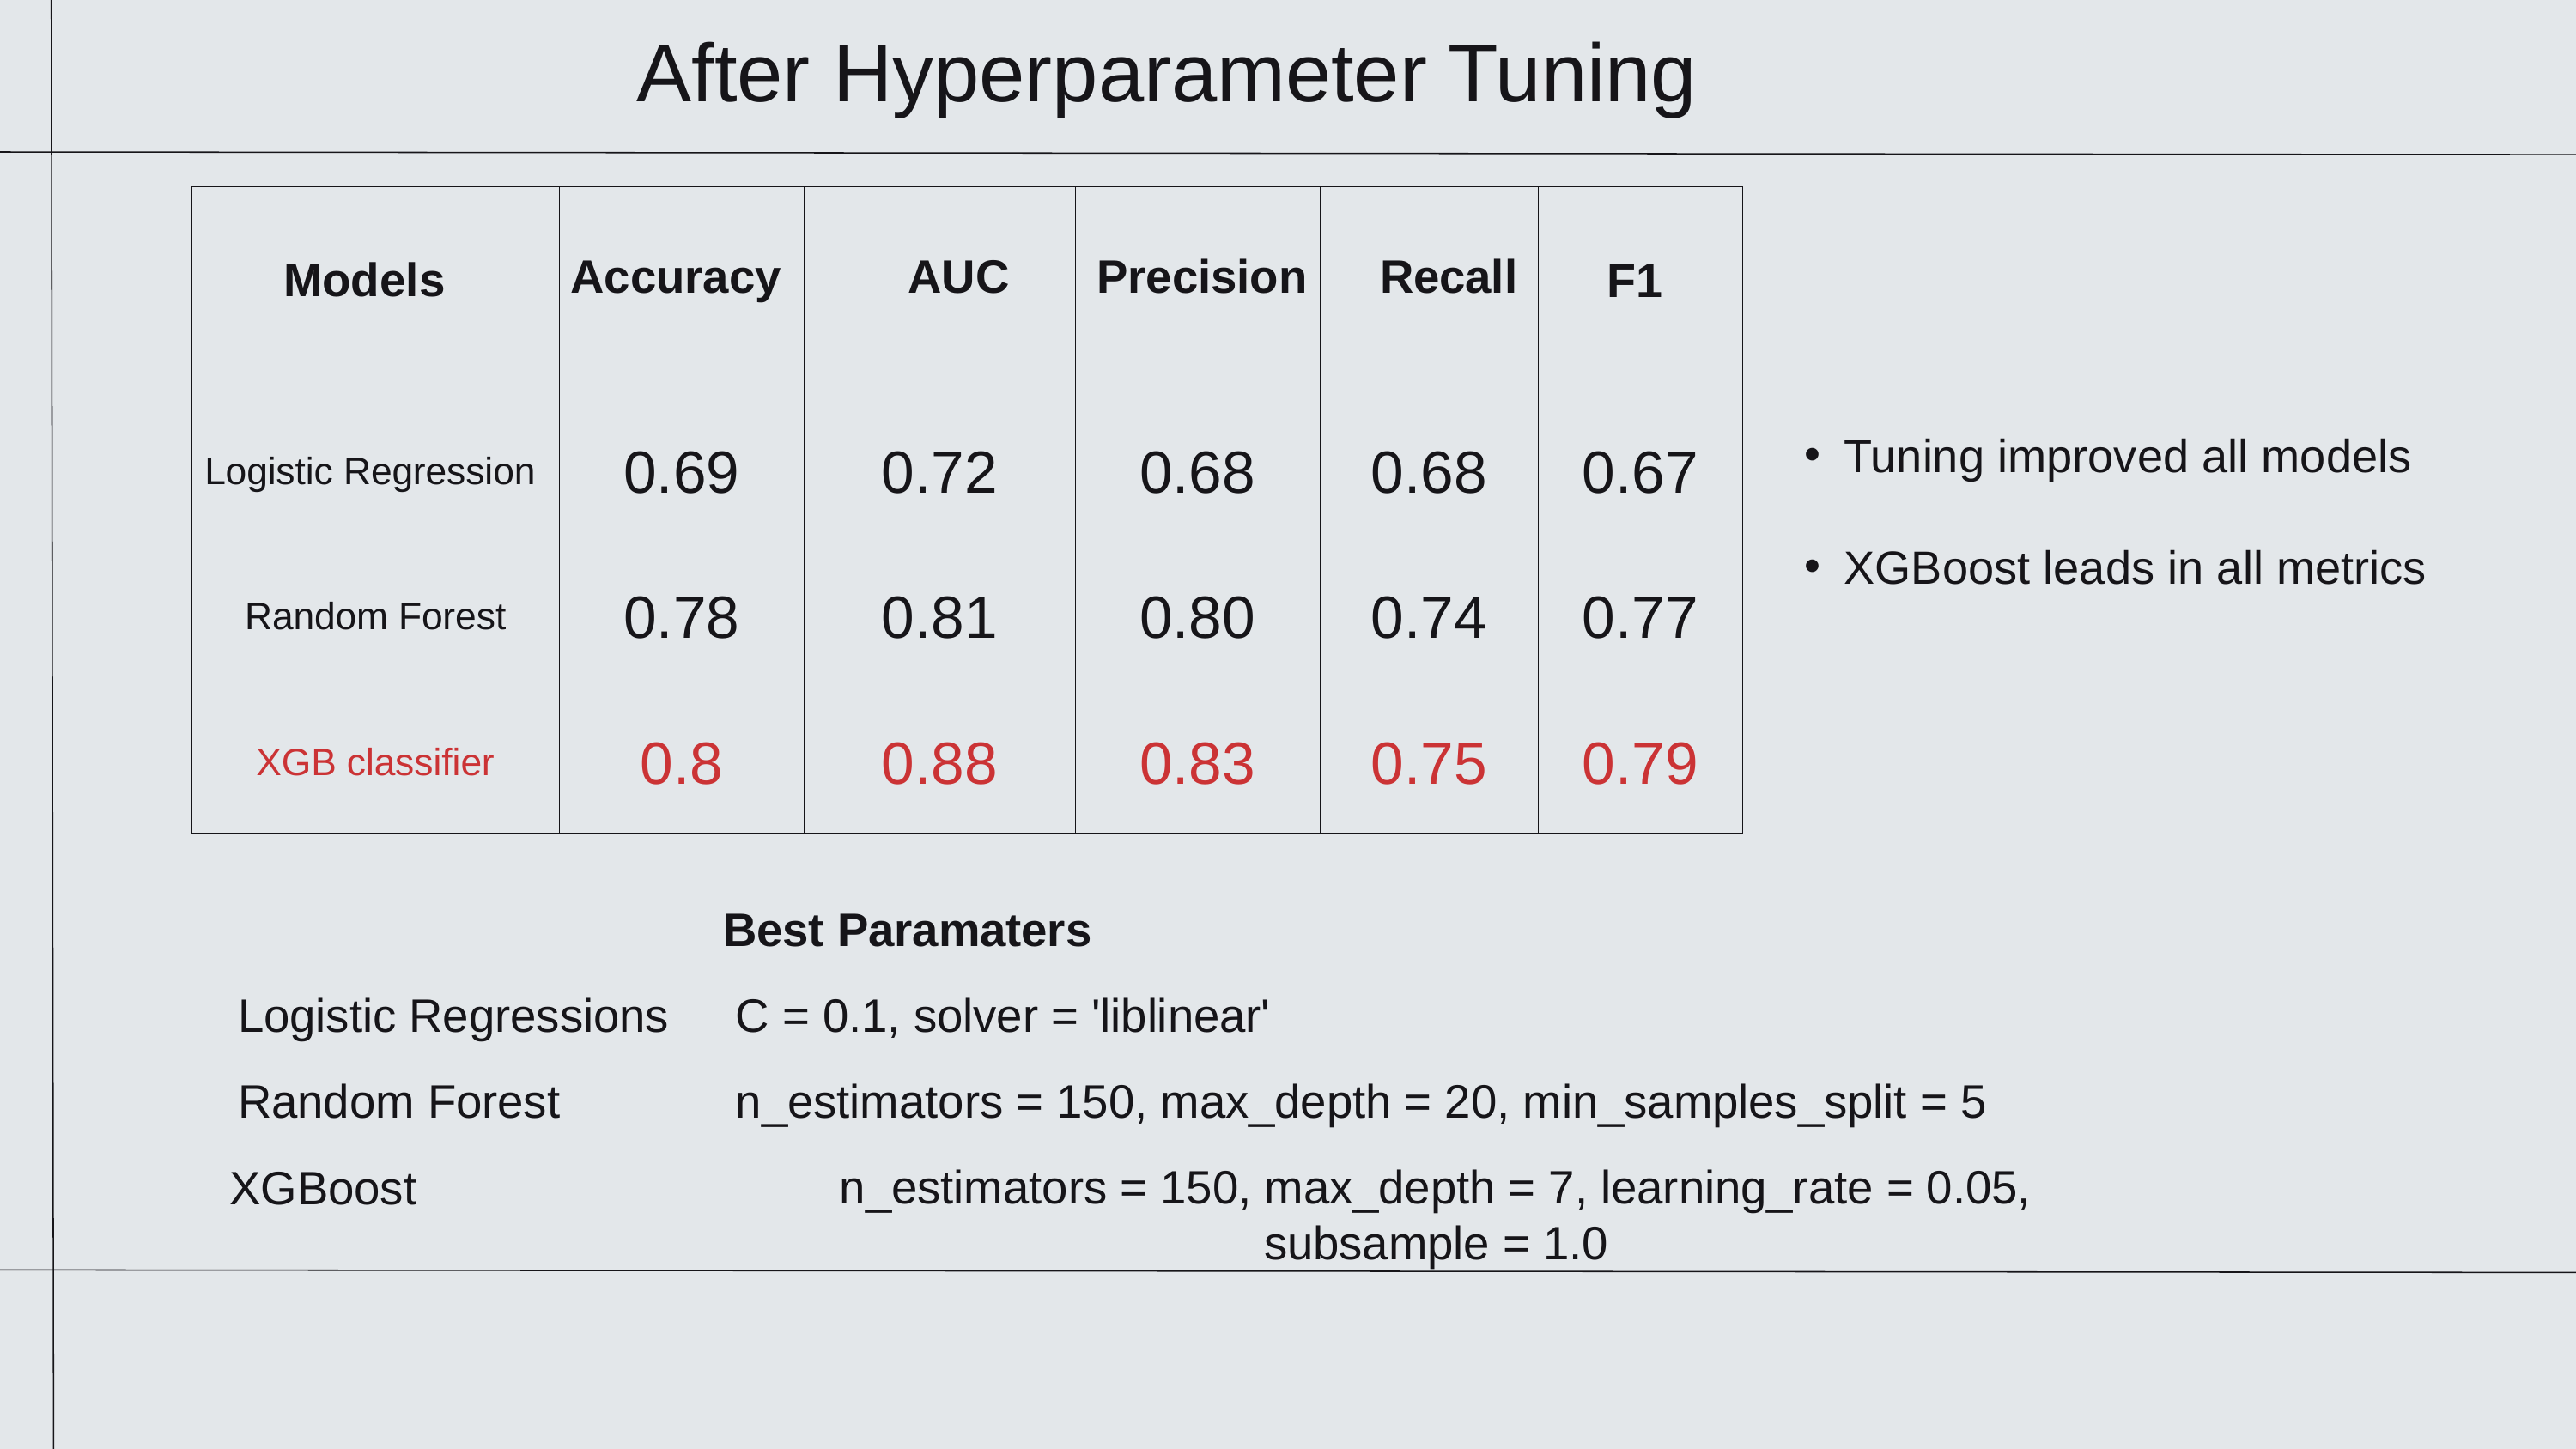

After Hyperparameter Tuning

|  |  |  |  |  |  |
| --- | --- | --- | --- | --- | --- |
| Logistic Regression | 0.69 | 0.72 | 0.68 | 0.68 | 0.67 |
| Random Forest | 0.78 | 0.81 | 0.80 | 0.74 | 0.77 |
| XGB classifier | 0.8 | 0.88 | 0.83 | 0.75 | 0.79 |
Accuracy
AUC
Precision
Recall
F1
Models
Tuning improved all models

XGBoost leads in all metrics

Best Paramaters
Logistic Regressions
C = 0.1, solver = 'liblinear'
n_estimators = 150, max_depth = 20, min_samples_split = 5
Random Forest
n_estimators = 150, max_depth = 7, learning_rate = 0.05, subsample = 1.0
XGBoost